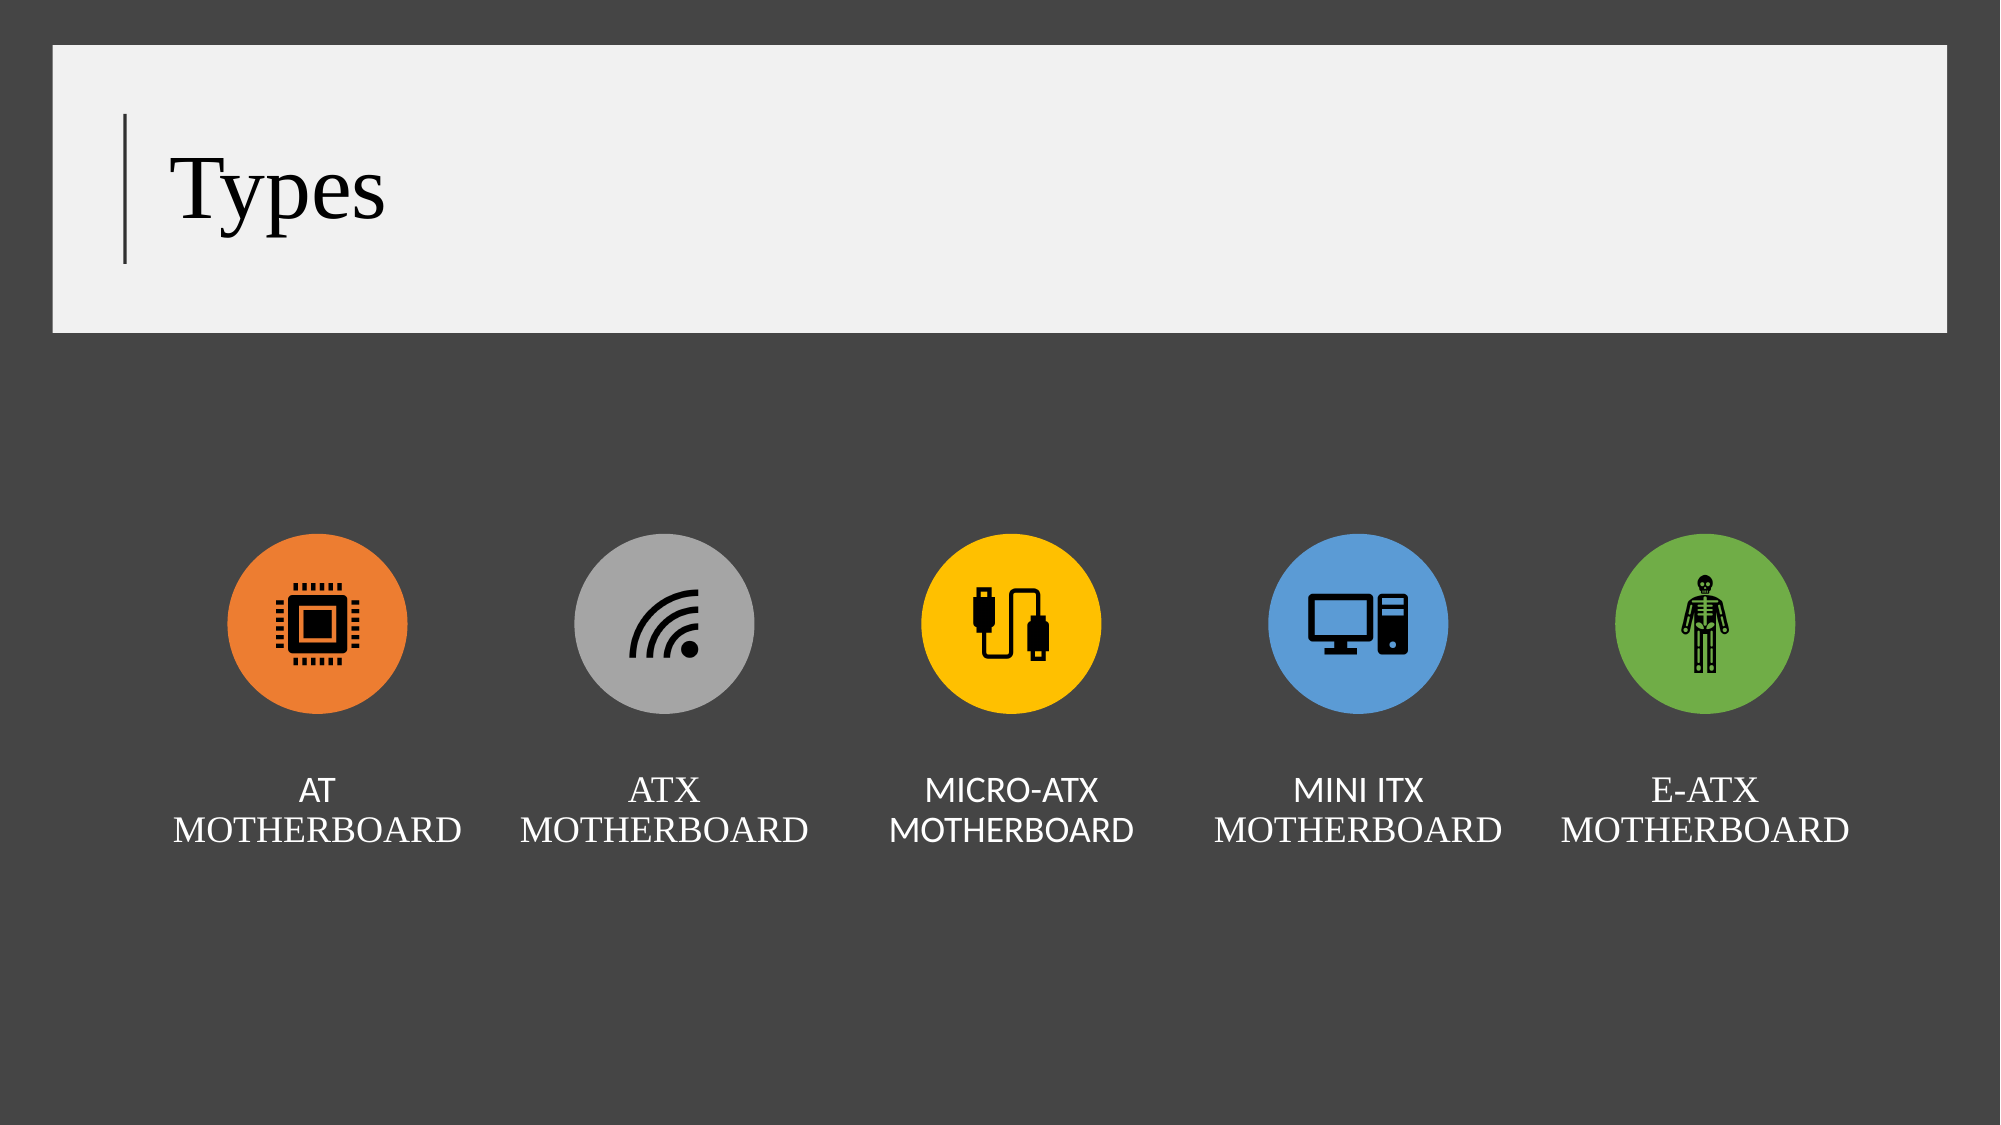

# Types
AT Motherboard
ATX Motherboard
Micro-ATX Motherboard
Mini ITX Motherboard
E-ATX Motherboard